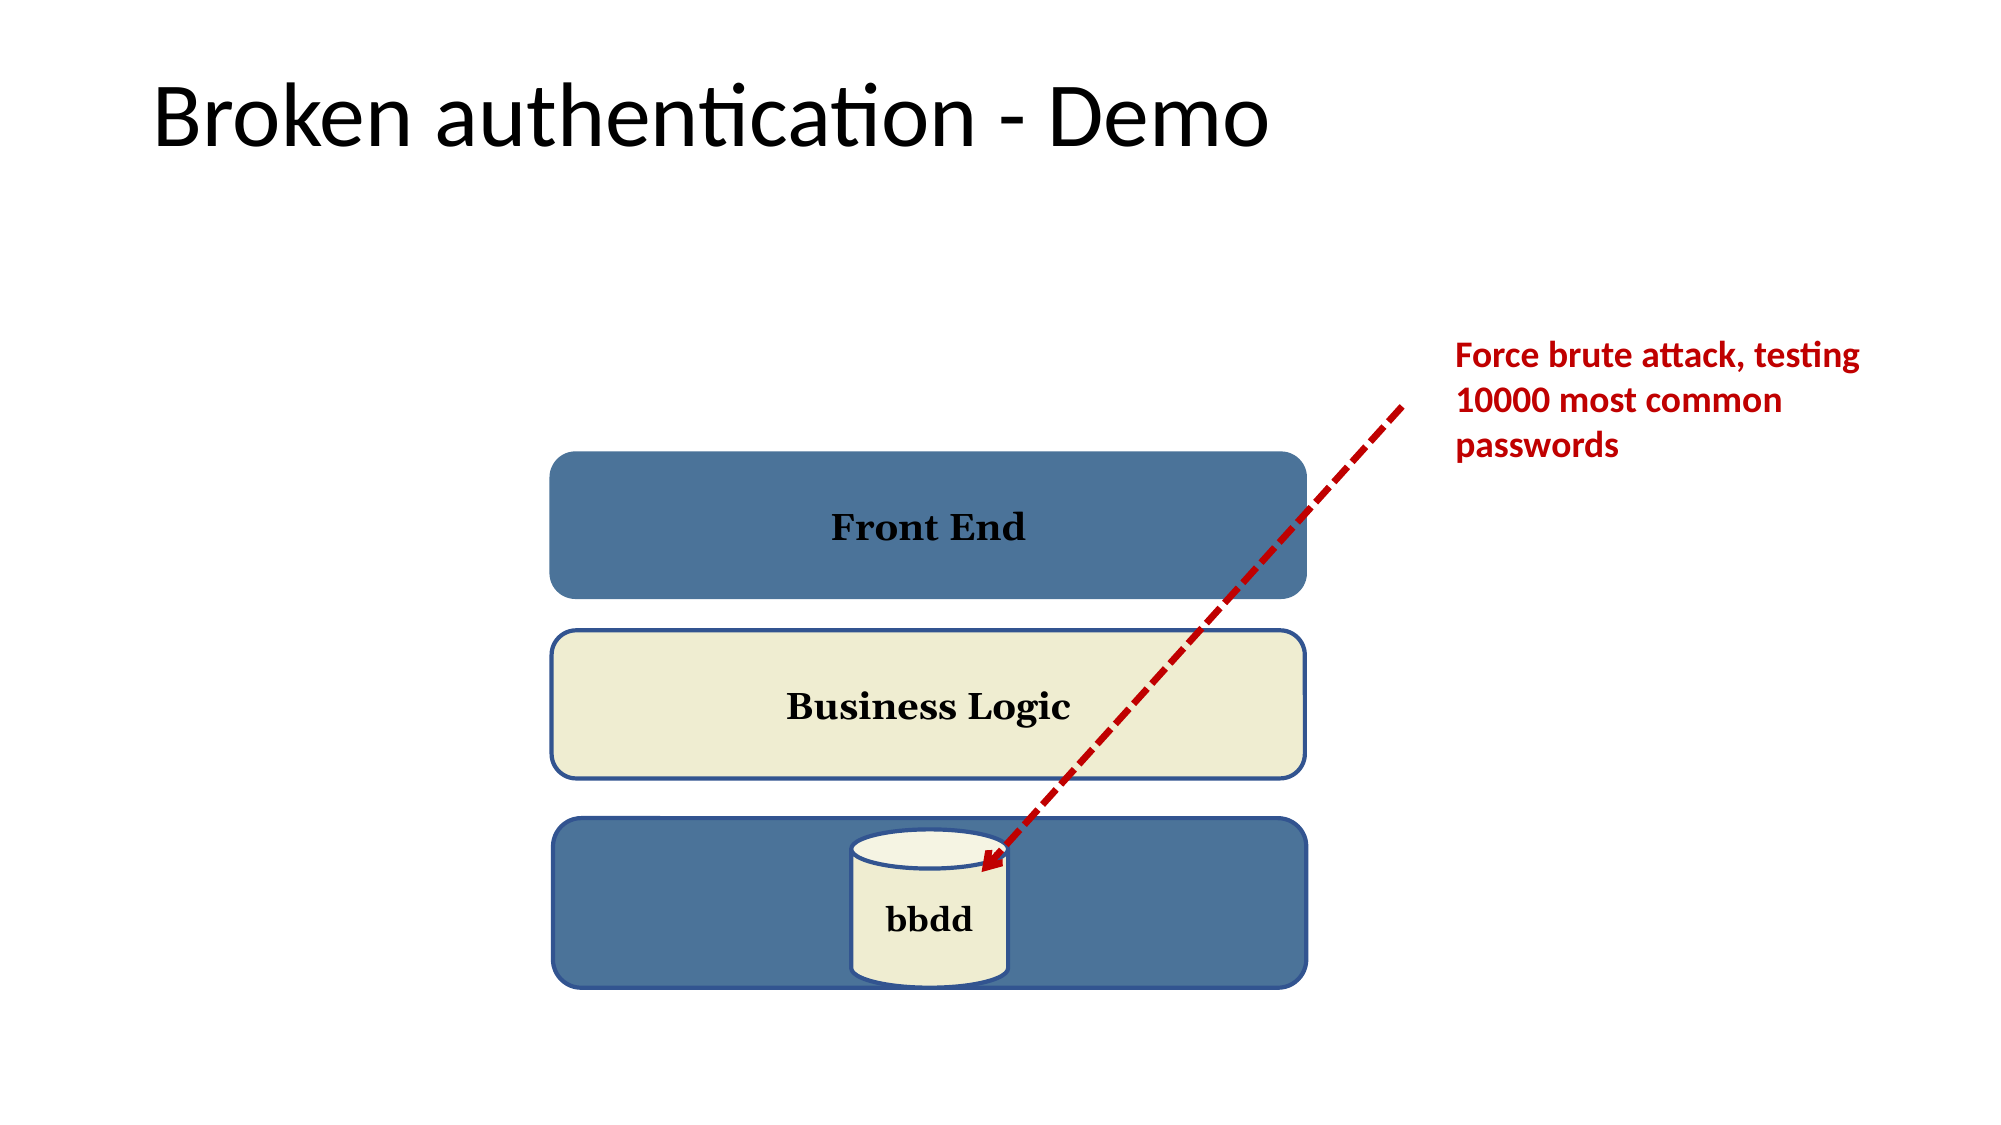

Broken authentication - Demo
Force brute attack, testing 10000 most common passwords

Front End
Business Logic

bbdd